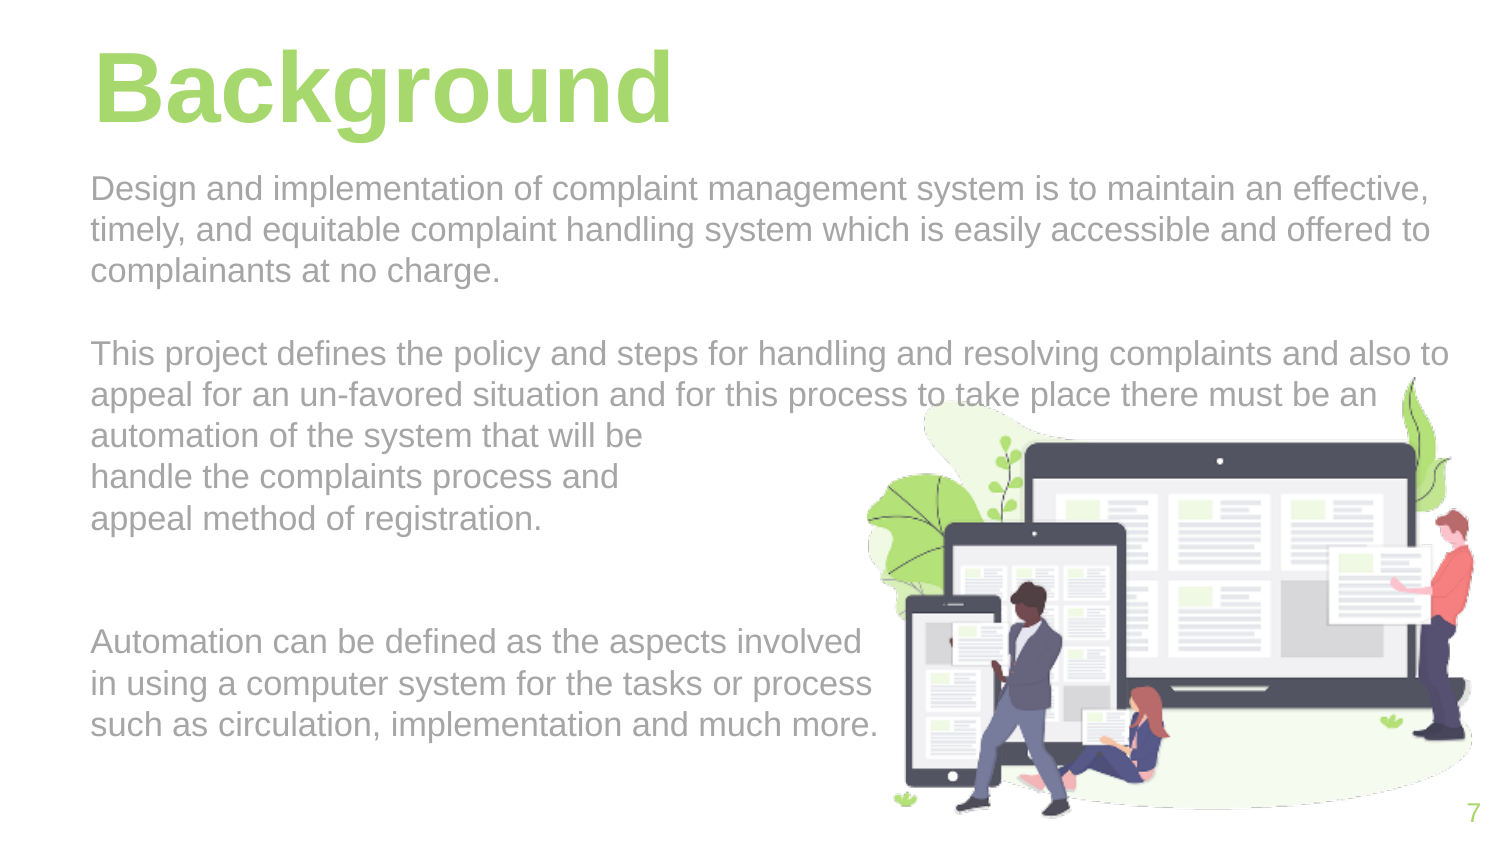

# Background

Design and implementation of complaint management system is to maintain an effective, timely, and equitable complaint handling system which is easily accessible and offered to complainants at no charge.

This project defines the policy and steps for handling and resolving complaints and also to appeal for an un-favored situation and for this process to take place there must be an automation of the system that will be
handle the complaints process and
appeal method of registration.

Automation can be defined as the aspects involved
in using a computer system for the tasks or process
such as circulation, implementation and much more.
7